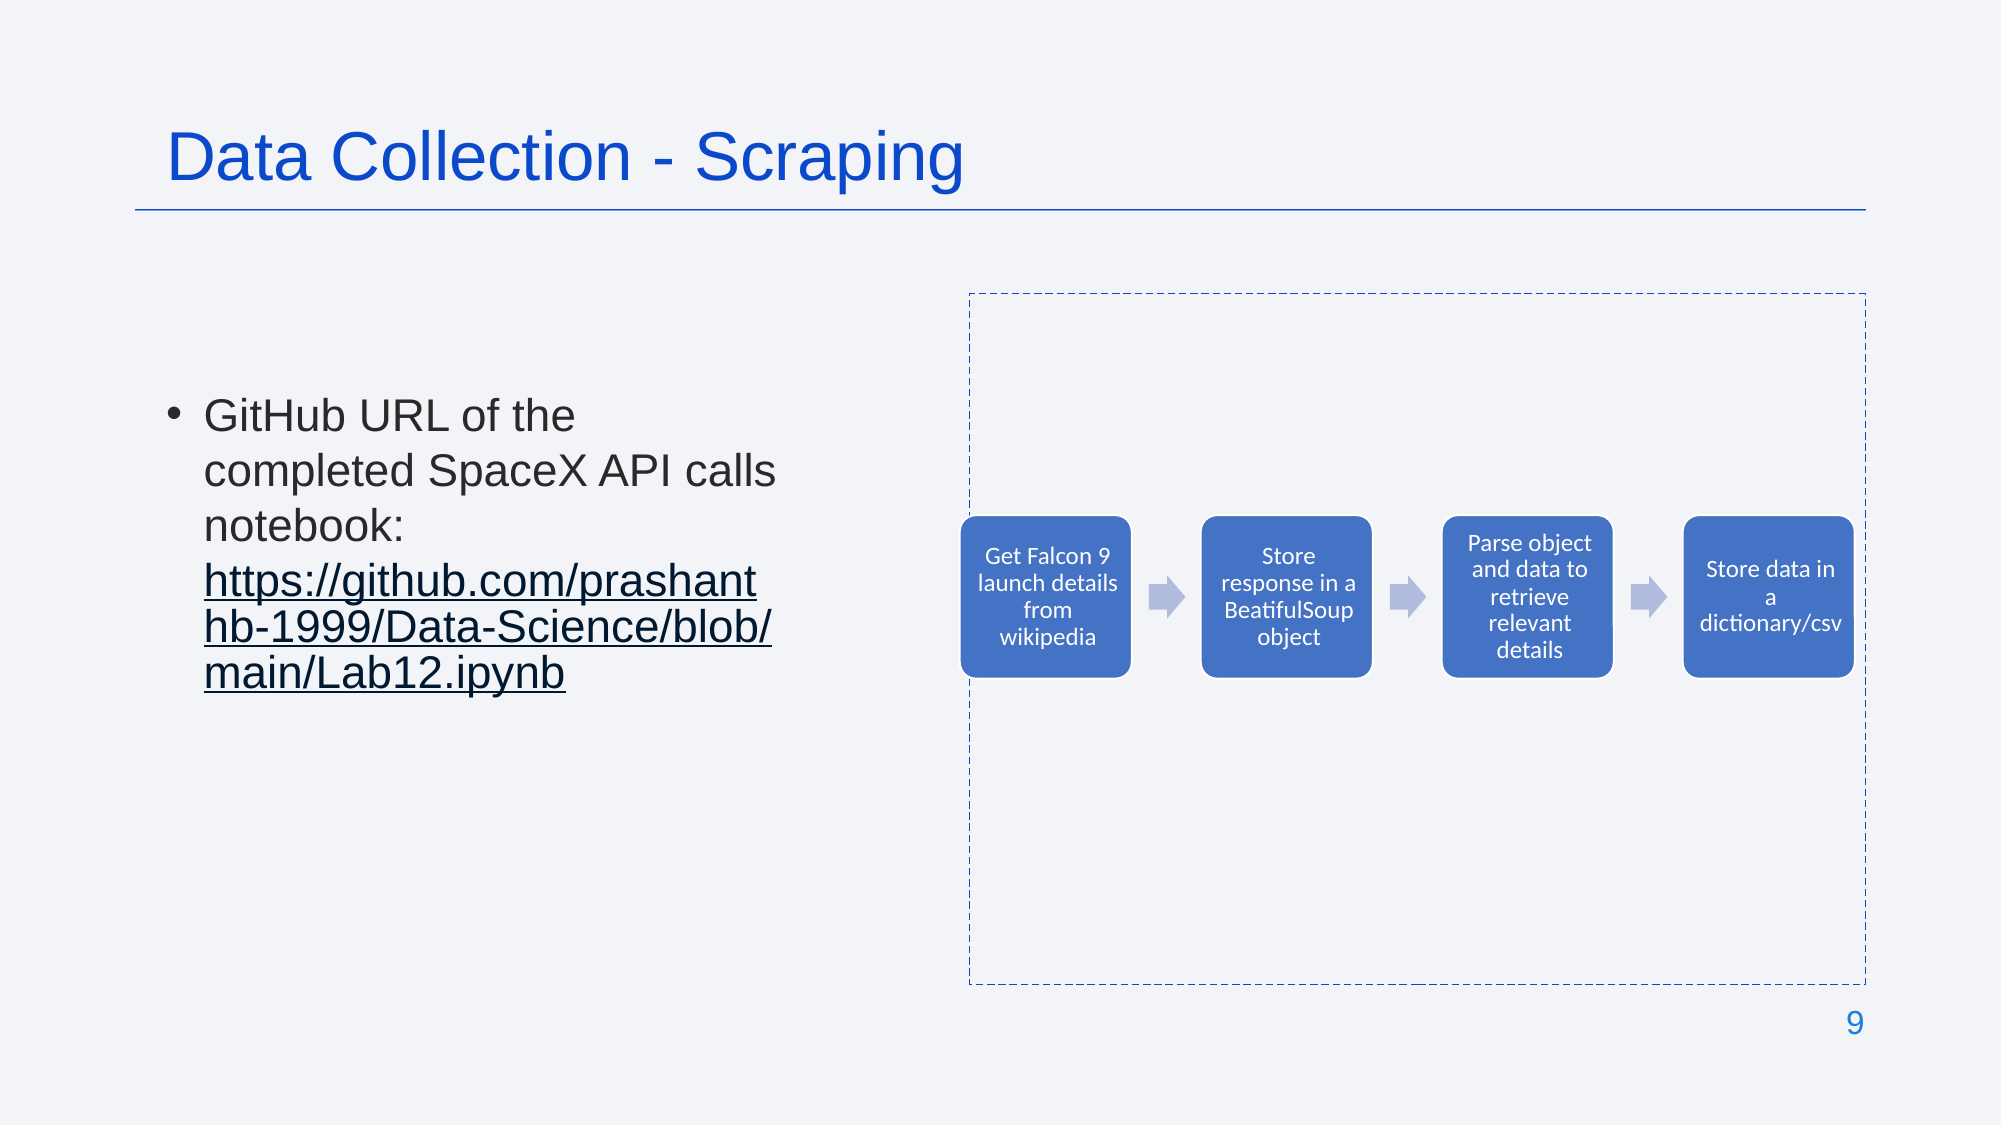

Data Collection - Scraping
Get Falcon 9 launch details from wikipedia

Store response in a BeatifulSoup object

Parse object and data to retrieve relevant details

Store data in a dictionary/csv

GitHub URL of the completed SpaceX API calls notebook: https://github.com/prashanthb-1999/Data-Science/blob/main/Lab12.ipynb

9